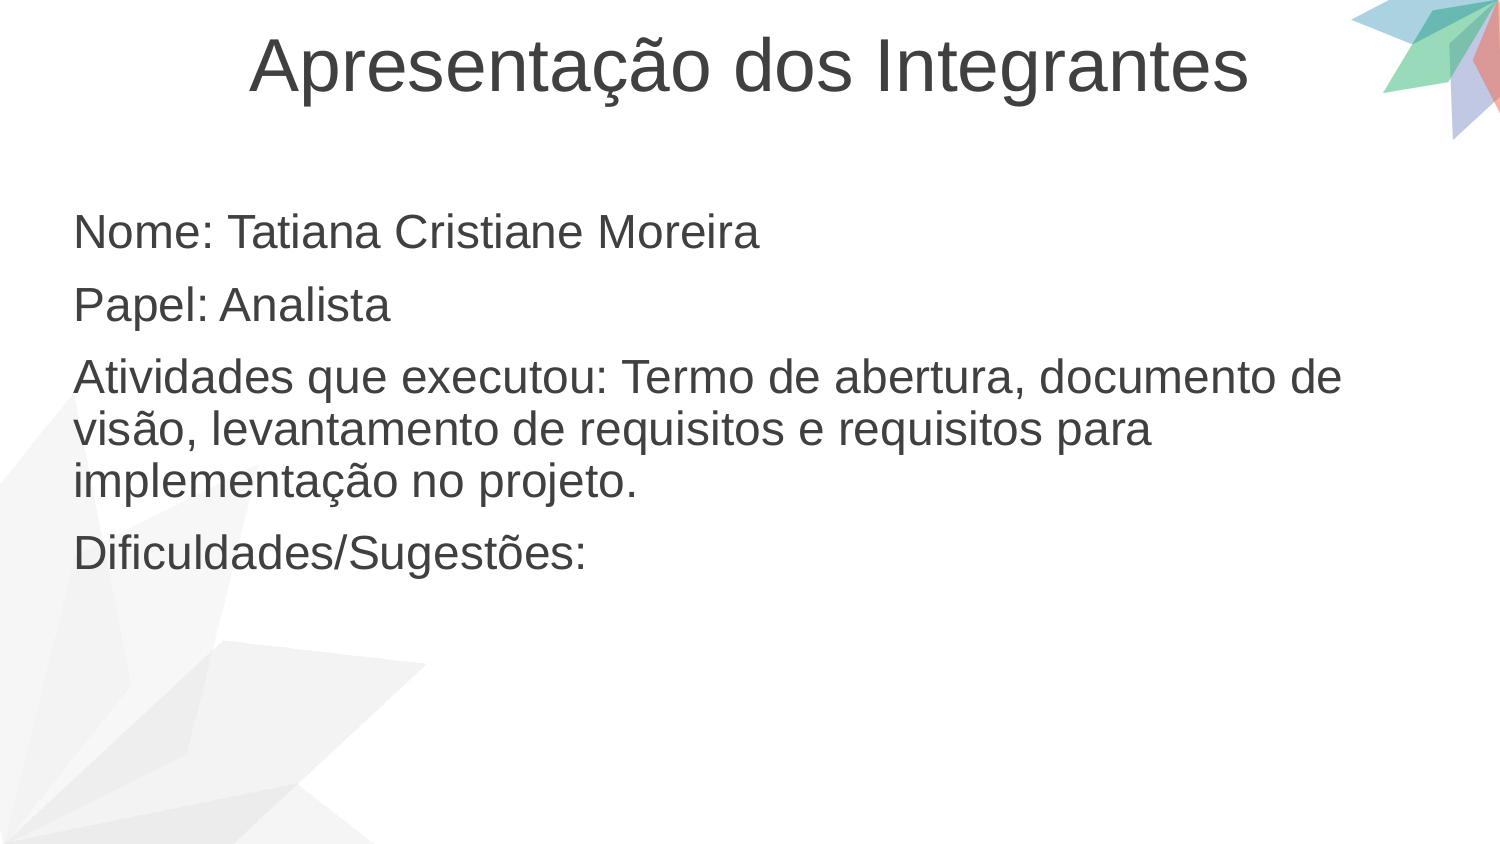

Apresentação dos Integrantes
Nome: Tatiana Cristiane Moreira
Papel: Analista
Atividades que executou: Termo de abertura, documento de visão, levantamento de requisitos e requisitos para implementação no projeto.
Dificuldades/Sugestões: